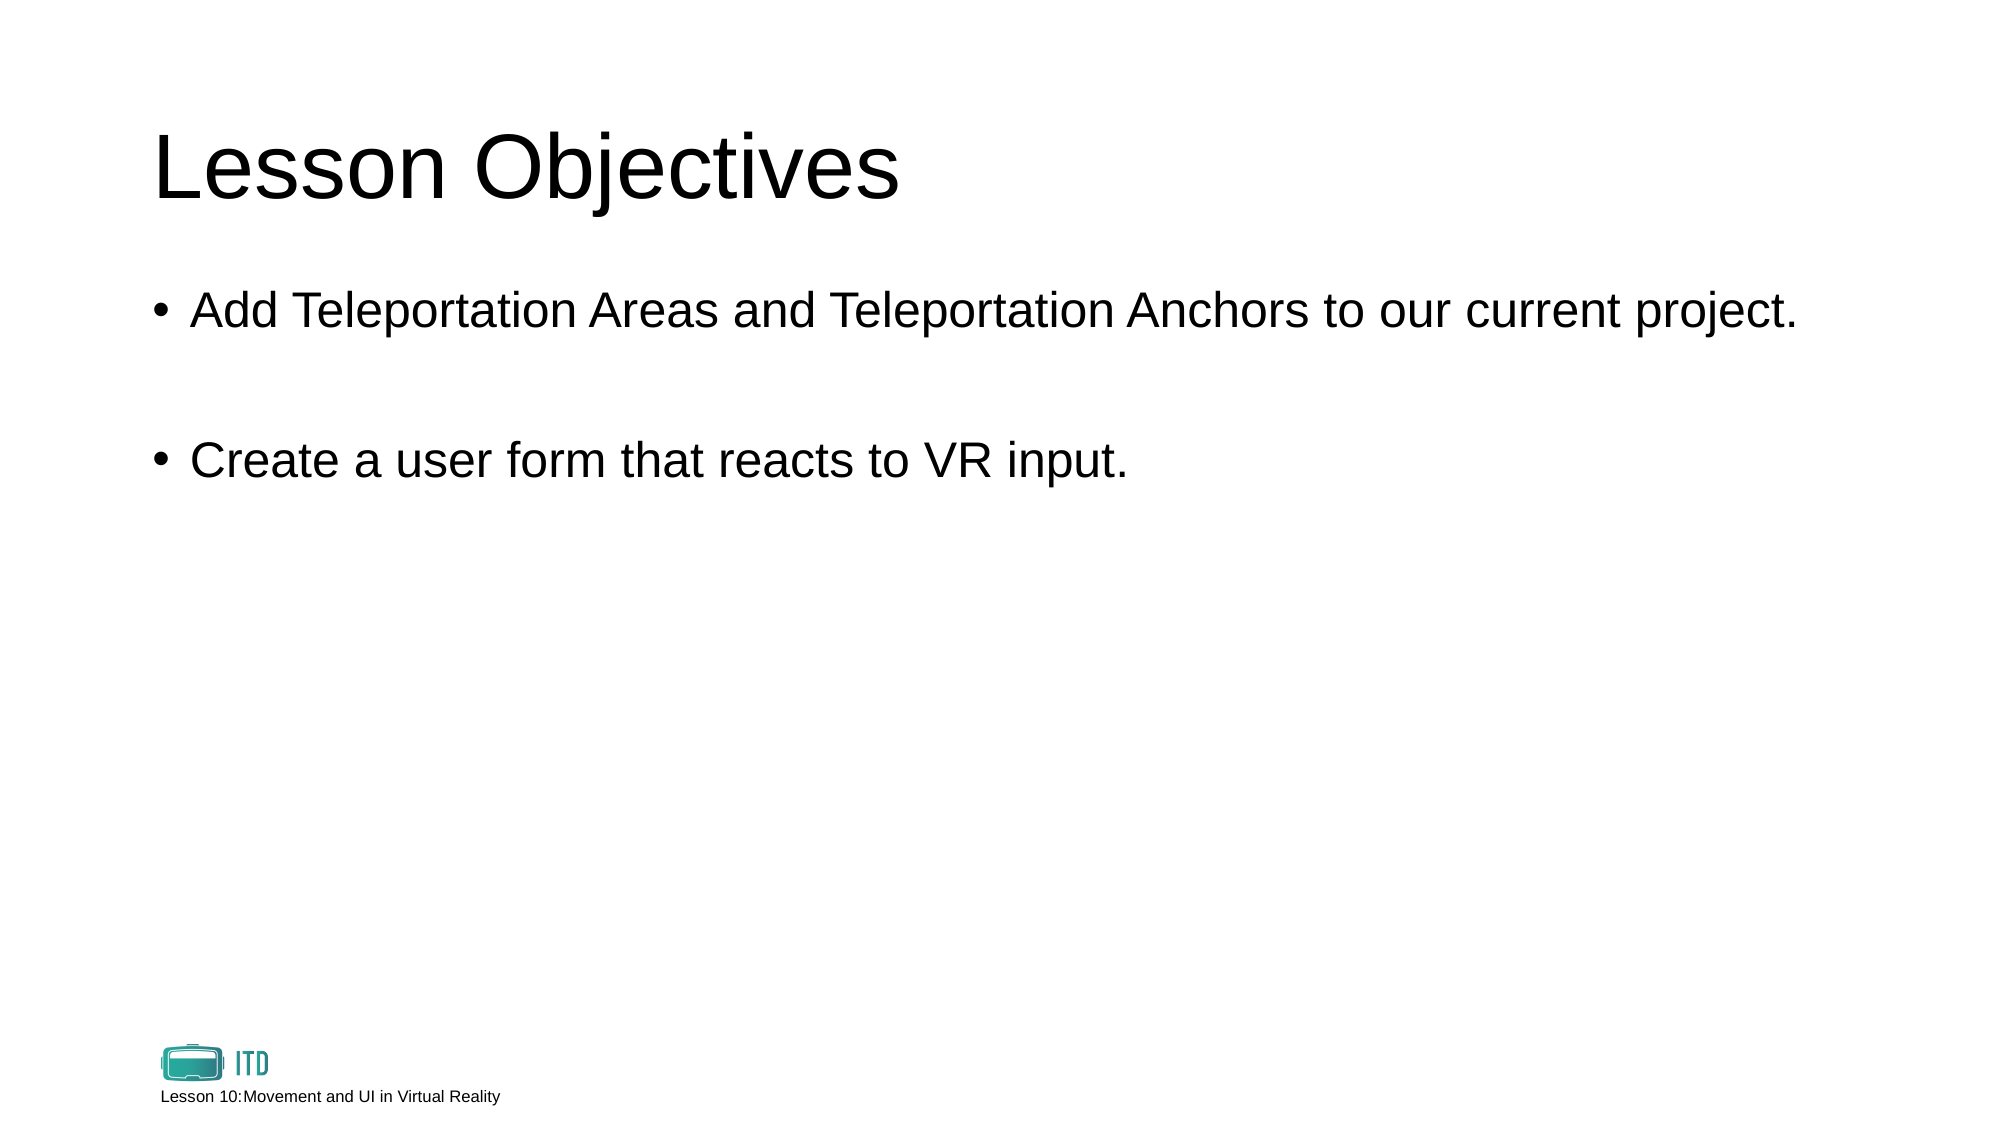

# Lesson Objectives
Add Teleportation Areas and Teleportation Anchors to our current project.

Create a user form that reacts to VR input.